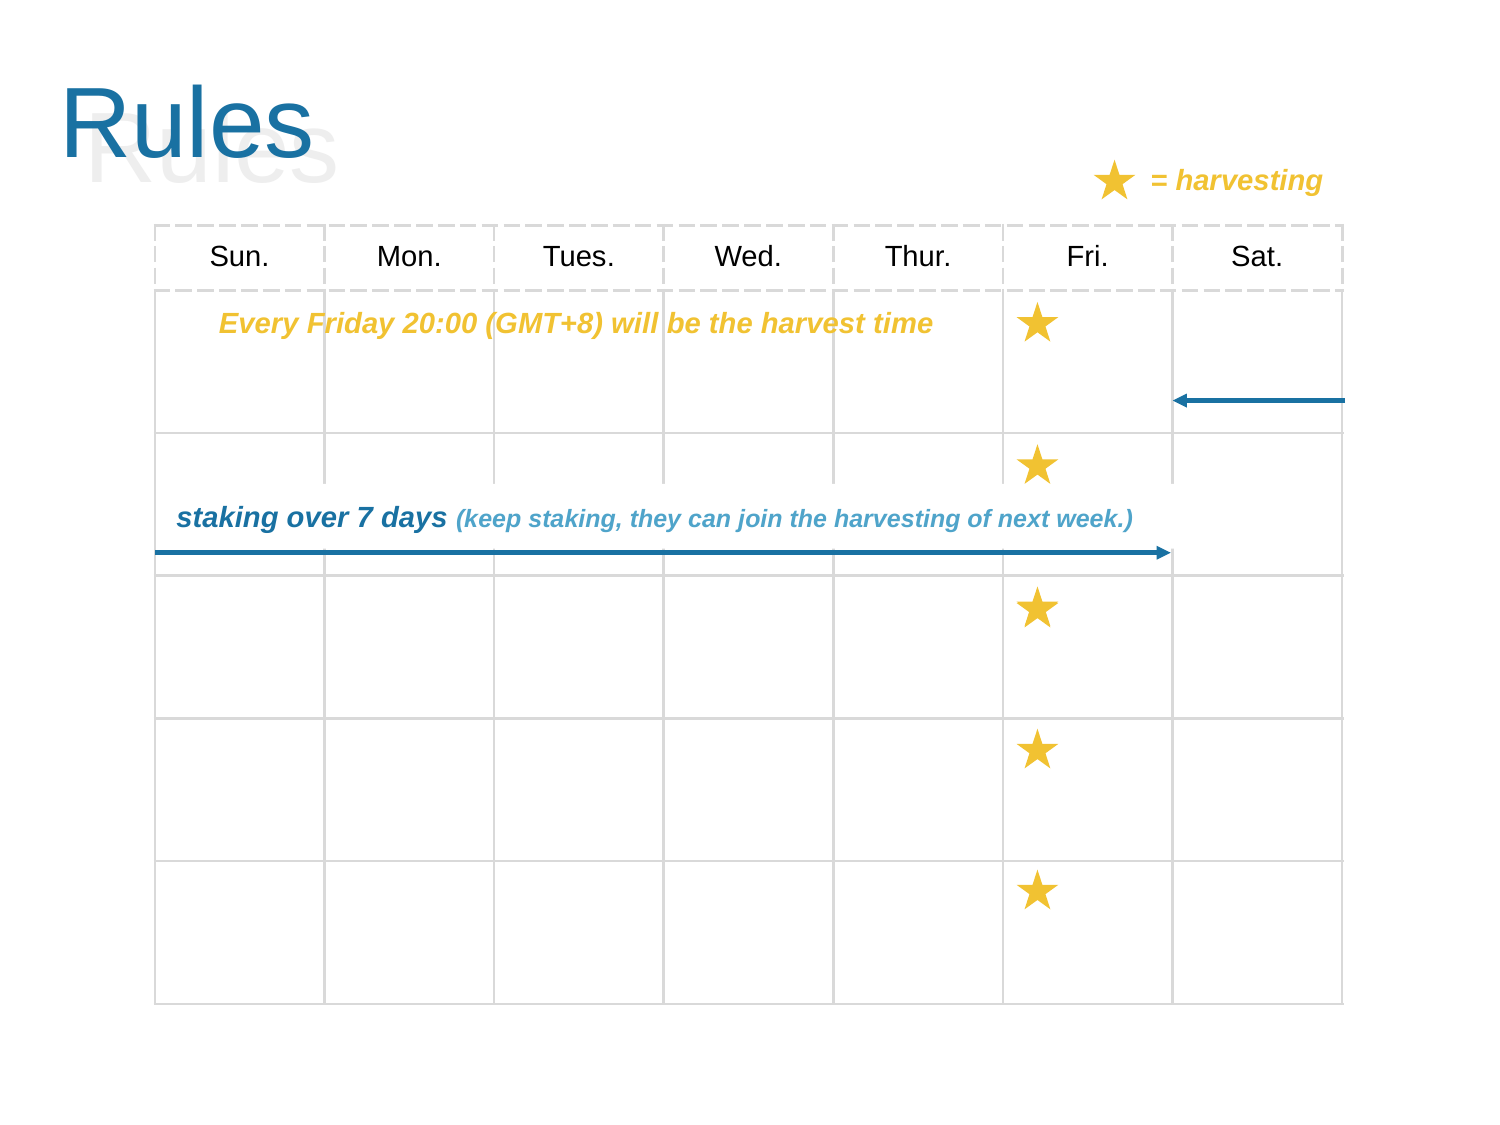

Rules
Rules
= harvesting

| Sun. | Mon. | Tues. | Wed. | Thur. | Fri. | Sat. |
| --- | --- | --- | --- | --- | --- | --- |
|  |  |  |  |  |  |  |
|  |  |  |  |  |  |  |
|  |  |  |  |  |  |  |
|  |  |  |  |  |  |  |
|  |  |  |  |  |  |  |
Every Friday 20:00 (GMT+8) will be the harvest time

staking over 7 days (keep staking, they can join the harvesting of next week.)